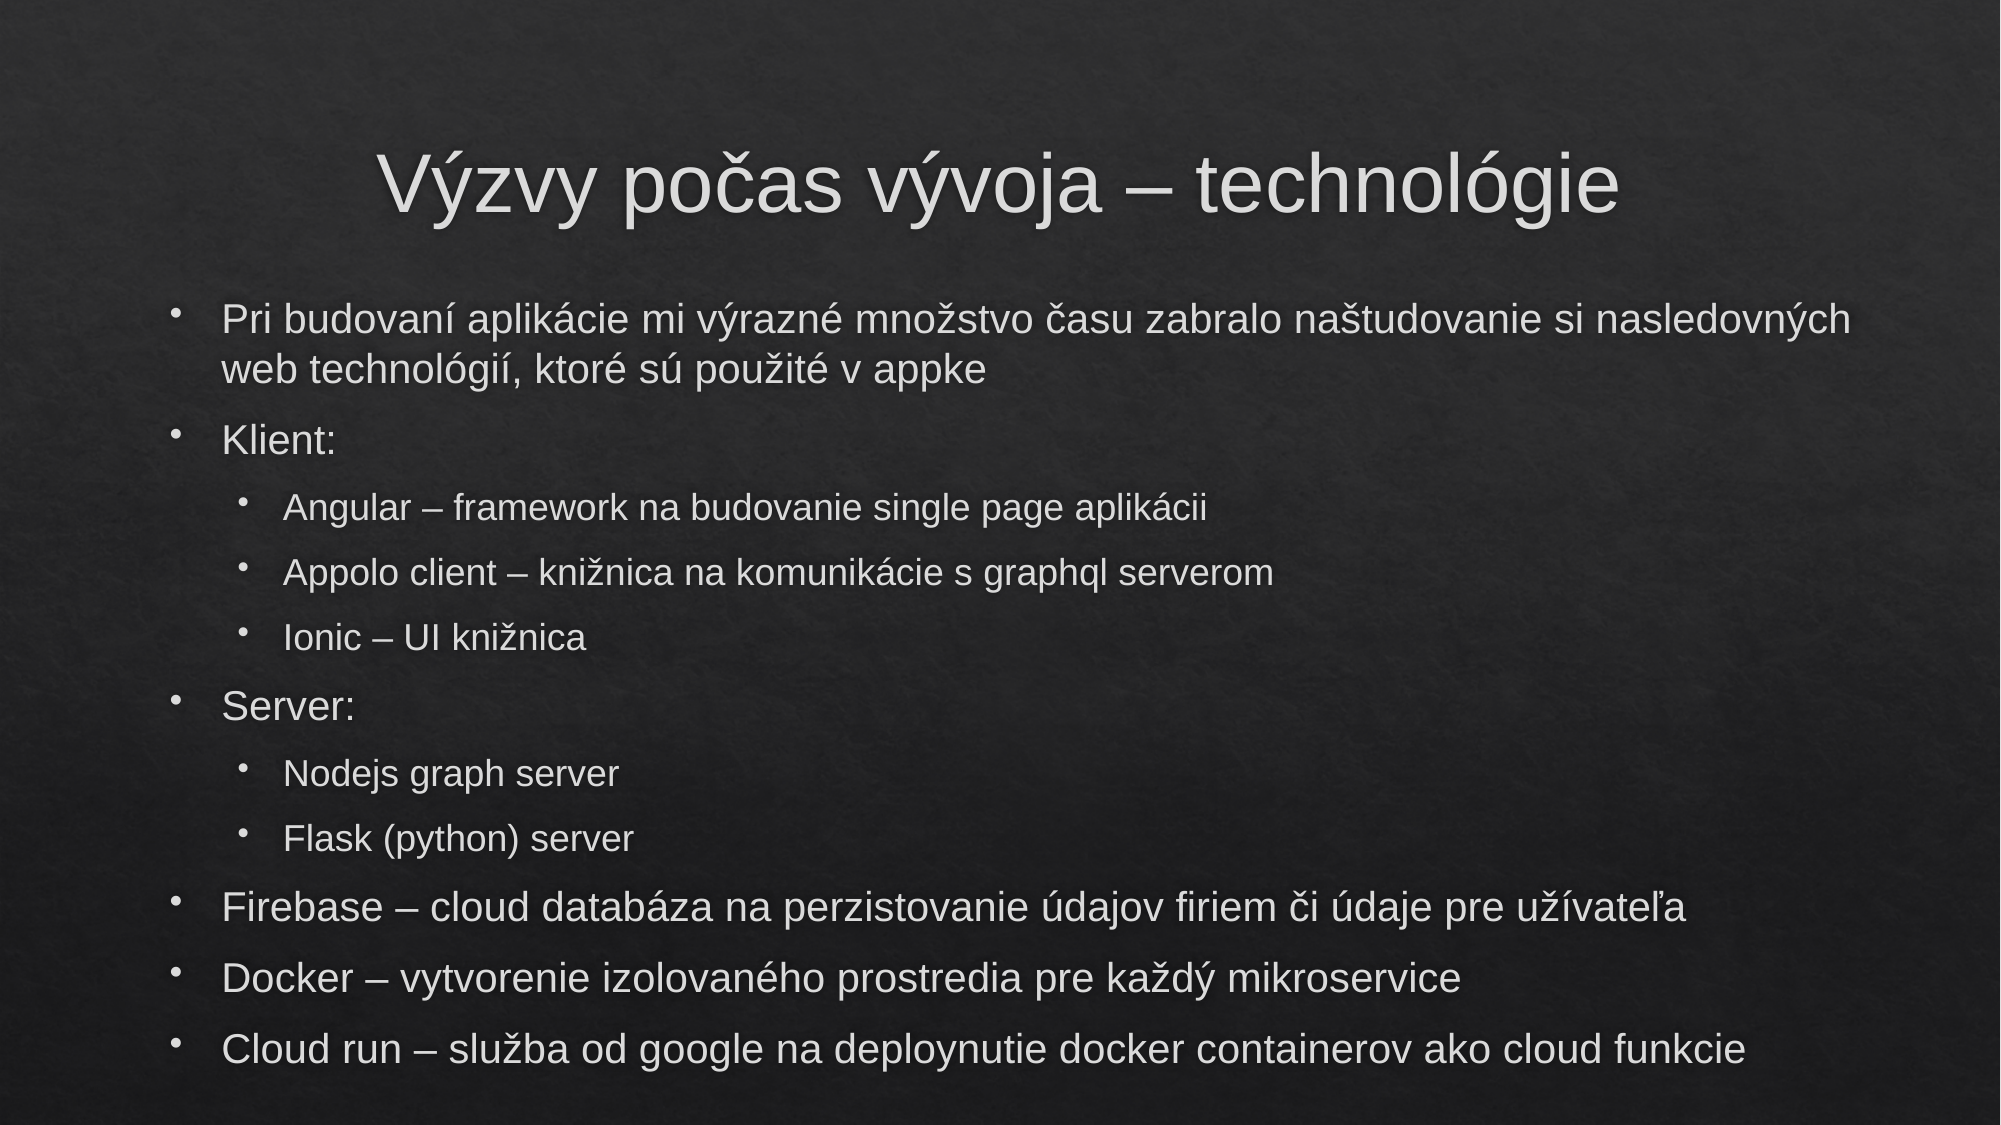

# Výzvy počas vývoja – technológie
Pri budovaní aplikácie mi výrazné množstvo času zabralo naštudovanie si nasledovných web technológií, ktoré sú použité v appke
Klient:
Angular – framework na budovanie single page aplikácii
Appolo client – knižnica na komunikácie s graphql serverom
Ionic – UI knižnica
Server:
Nodejs graph server
Flask (python) server
Firebase – cloud databáza na perzistovanie údajov firiem či údaje pre užívateľa
Docker – vytvorenie izolovaného prostredia pre každý mikroservice
Cloud run – služba od google na deploynutie docker containerov ako cloud funkcie